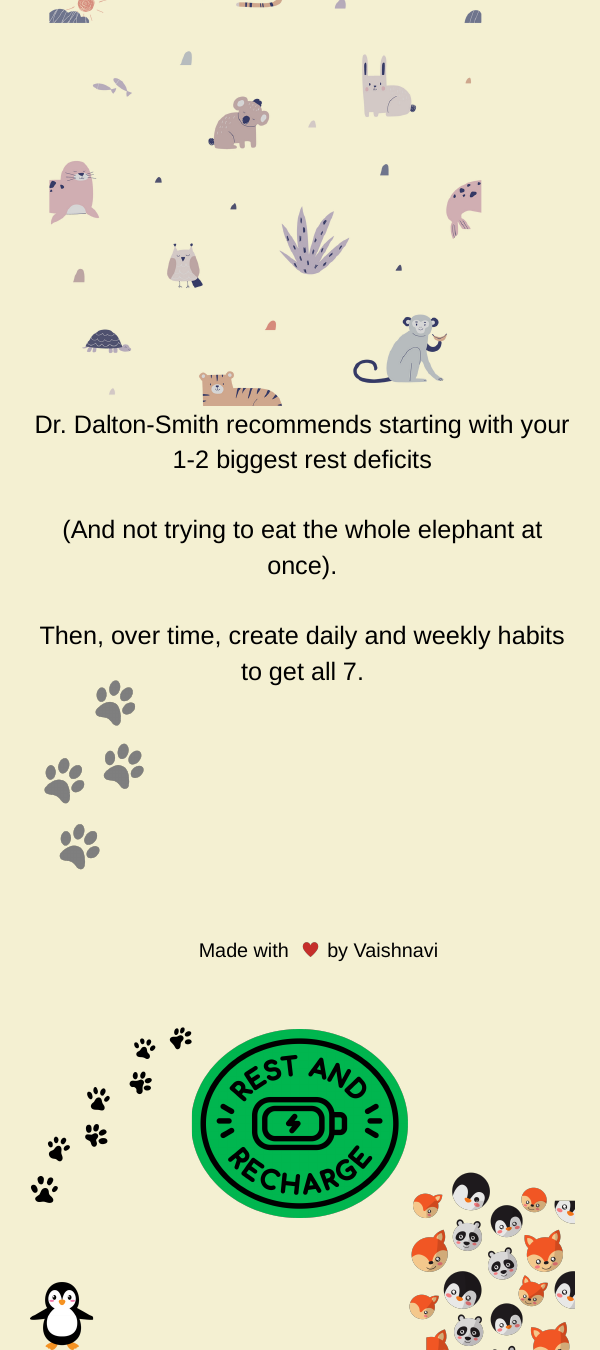

Dr. Dalton-Smith recommends starting with your 1-2 biggest rest deficits

(And not trying to eat the whole elephant at once).

Then, over time, create daily and weekly habits to get all 7.

Made with       by Vaishnavi